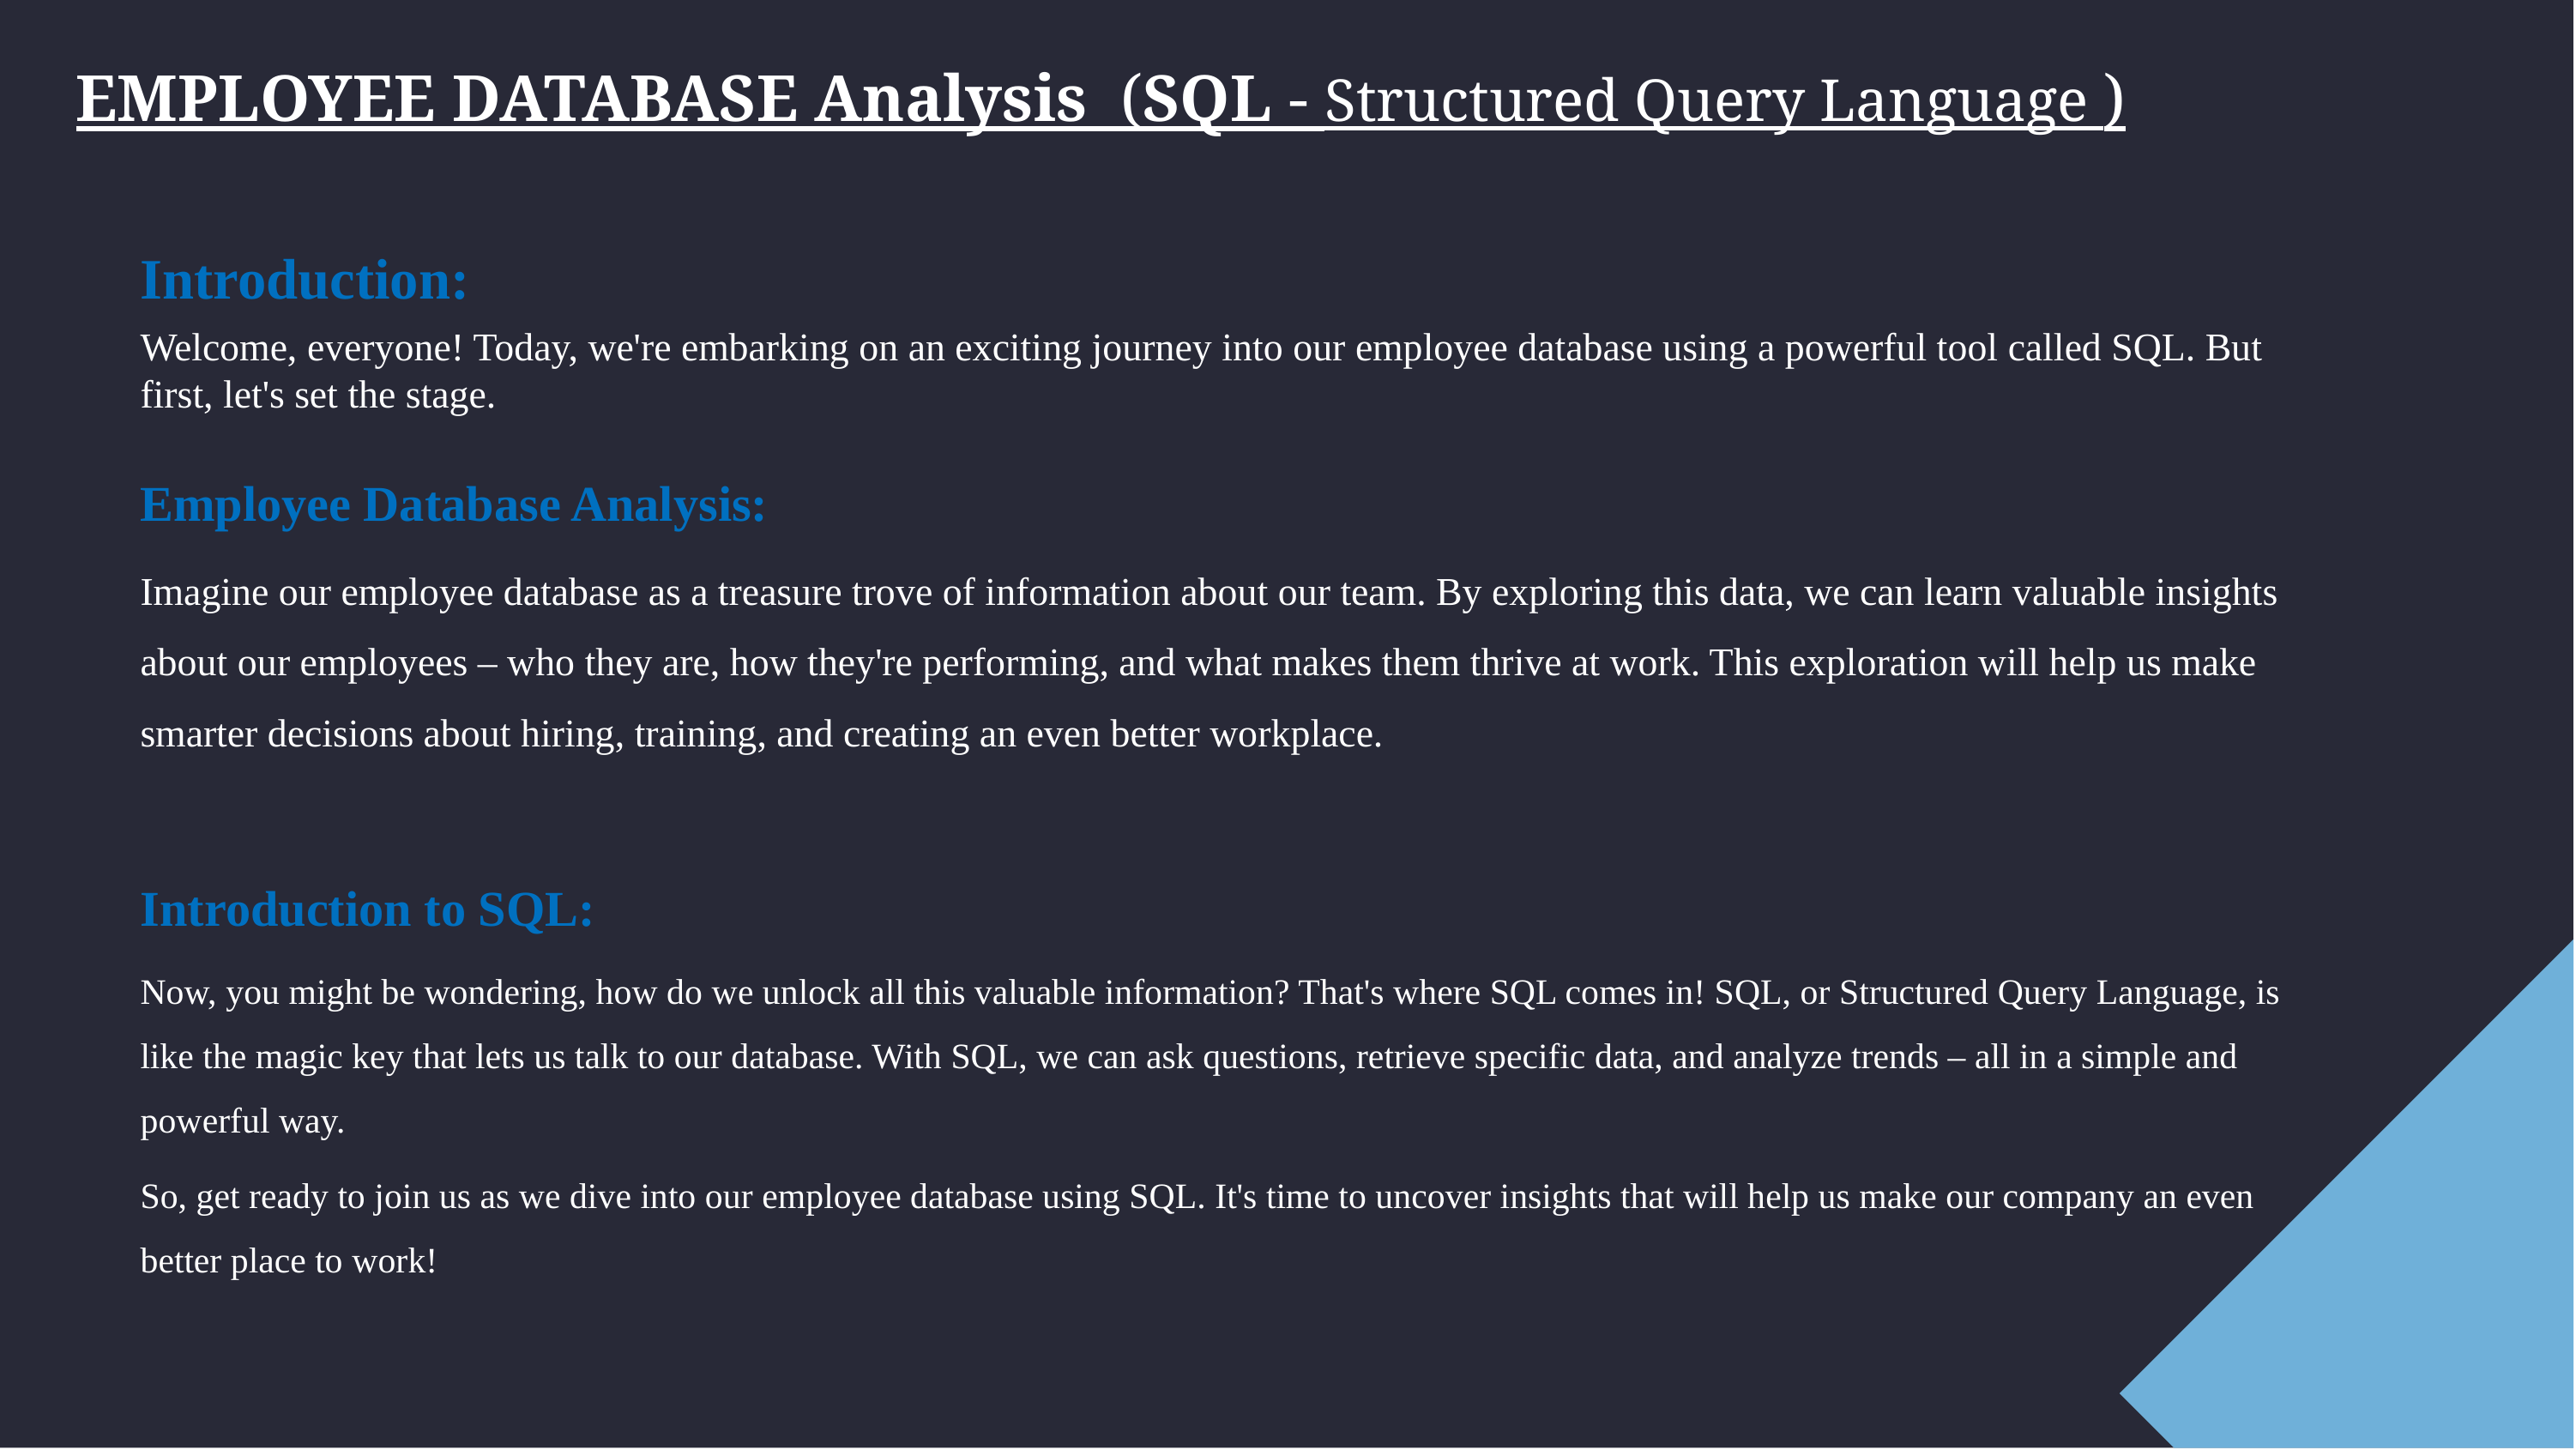

# EMPLOYEE DATABASE Analysis  (SQL - Structured Query Language )
Introduction:
Welcome, everyone! Today, we're embarking on an exciting journey into our employee database using a powerful tool called SQL. But first, let's set the stage.

Employee Database Analysis:
Imagine our employee database as a treasure trove of information about our team. By exploring this data, we can learn valuable insights about our employees – who they are, how they're performing, and what makes them thrive at work. This exploration will help us make smarter decisions about hiring, training, and creating an even better workplace.

Introduction to SQL:
Now, you might be wondering, how do we unlock all this valuable information? That's where SQL comes in! SQL, or Structured Query Language, is like the magic key that lets us talk to our database. With SQL, we can ask questions, retrieve specific data, and analyze trends – all in a simple and powerful way.
So, get ready to join us as we dive into our employee database using SQL. It's time to uncover insights that will help us make our company an even better place to work!